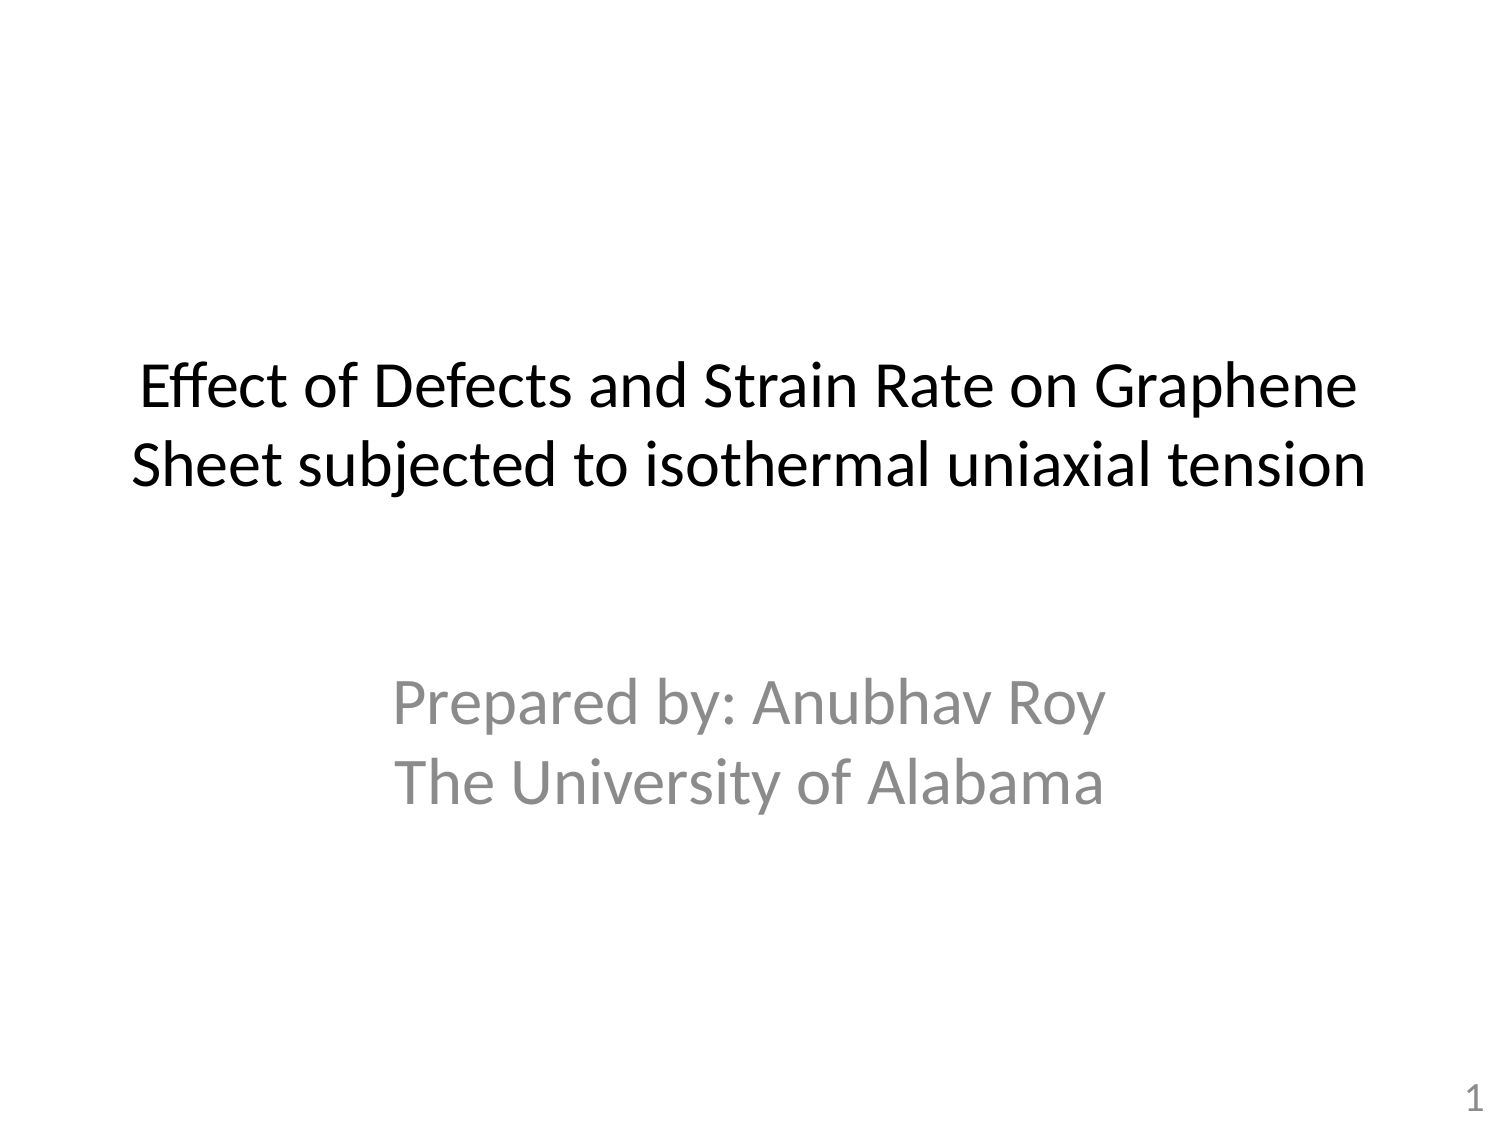

# Effect of Defects and Strain Rate on Graphene Sheet subjected to isothermal uniaxial tension
Prepared by: Anubhav Roy
The University of Alabama
1